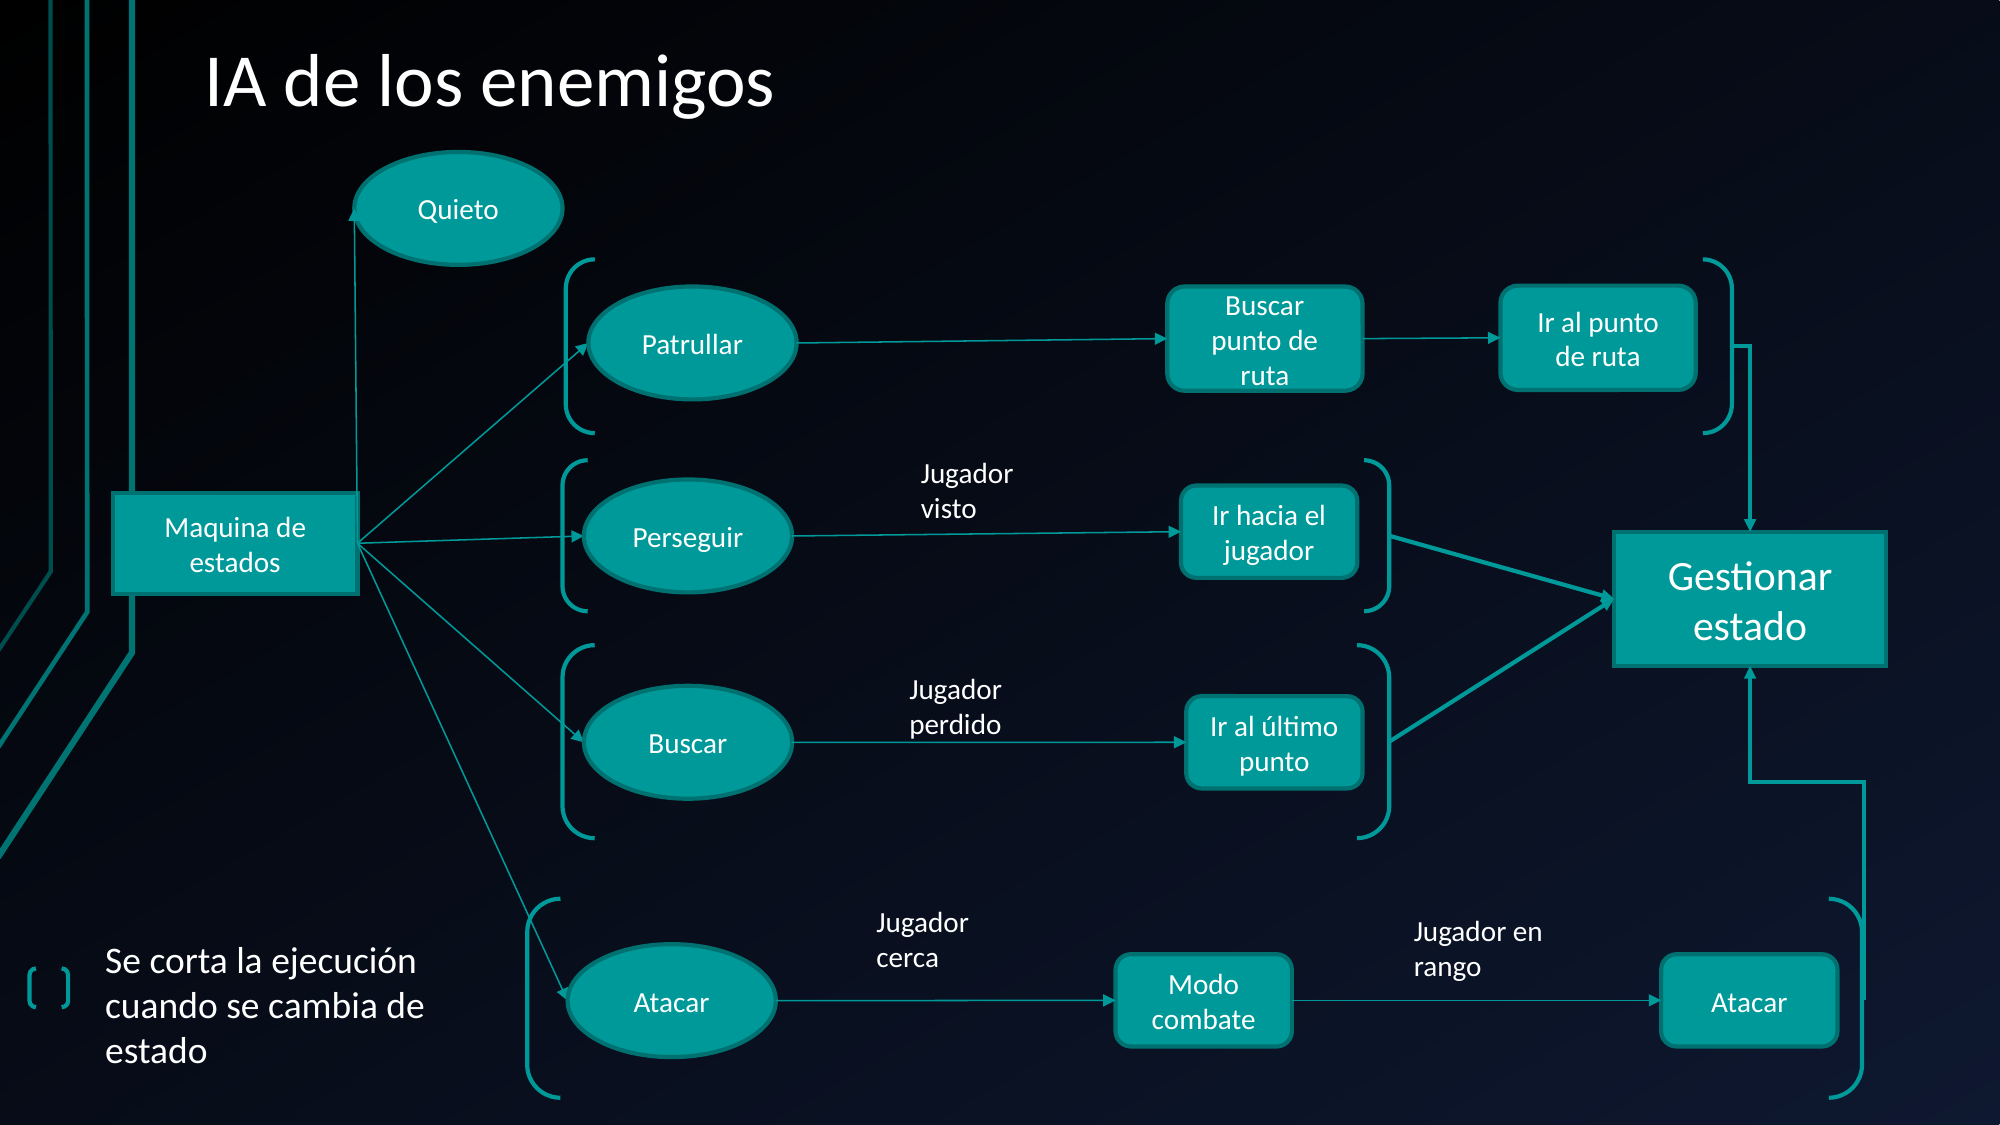

# IA de los enemigos
Quieto

Ir al punto de ruta
Patrullar
Buscar punto de ruta
Jugador visto

Perseguir
Ir hacia el jugador
Maquina de estados
Gestionar estado

Jugador perdido
Buscar
Ir al último punto
Jugador cerca

Jugador en rango
Se corta la ejecución cuando se cambia de estado
Atacar
Modo combate
Atacar